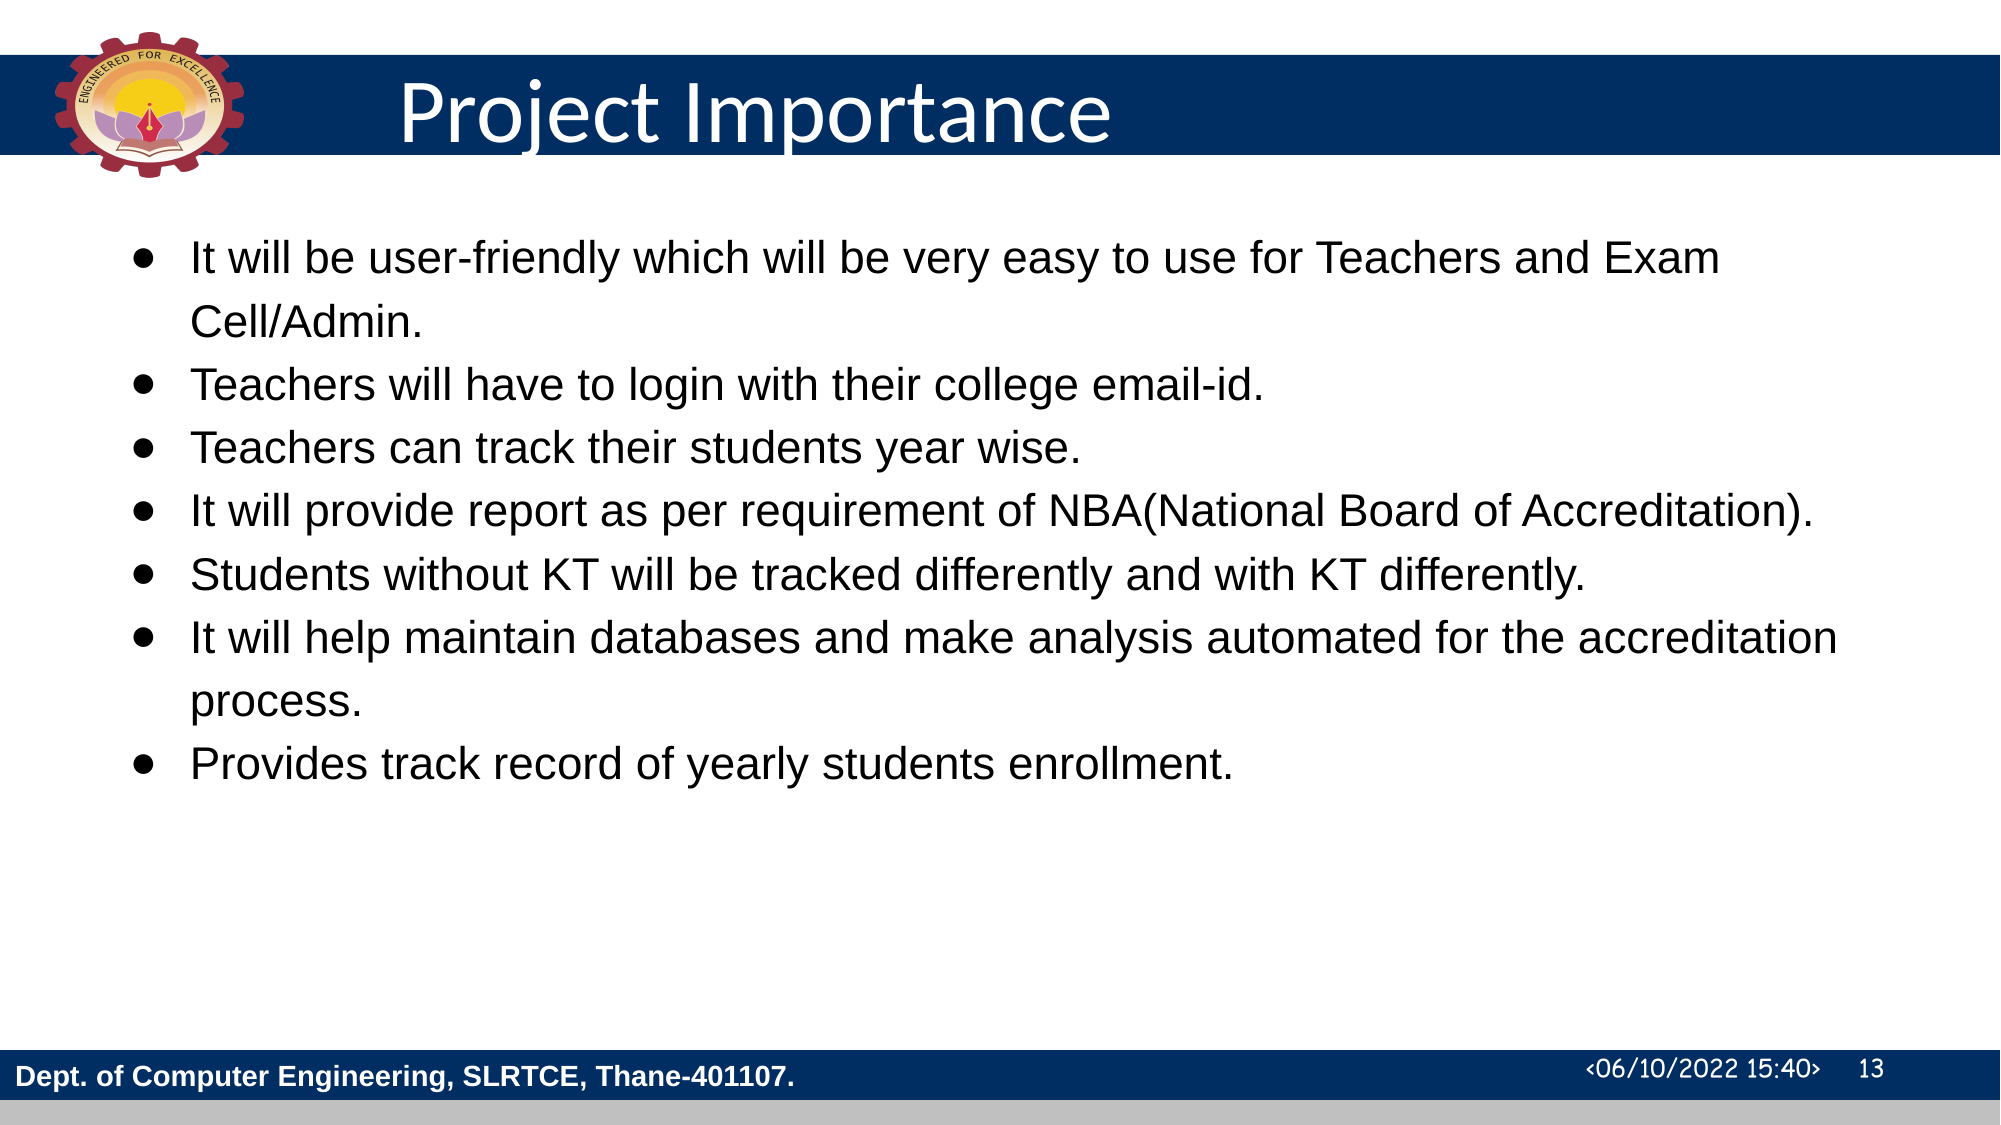

# Project Importance
It will be user-friendly which will be very easy to use for Teachers and Exam Cell/Admin.
Teachers will have to login with their college email-id.
Teachers can track their students year wise.
It will provide report as per requirement of NBA(National Board of Accreditation).
Students without KT will be tracked differently and with KT differently.
It will help maintain databases and make analysis automated for the accreditation process.
Provides track record of yearly students enrollment.

<06/10/2022 15:40>     13